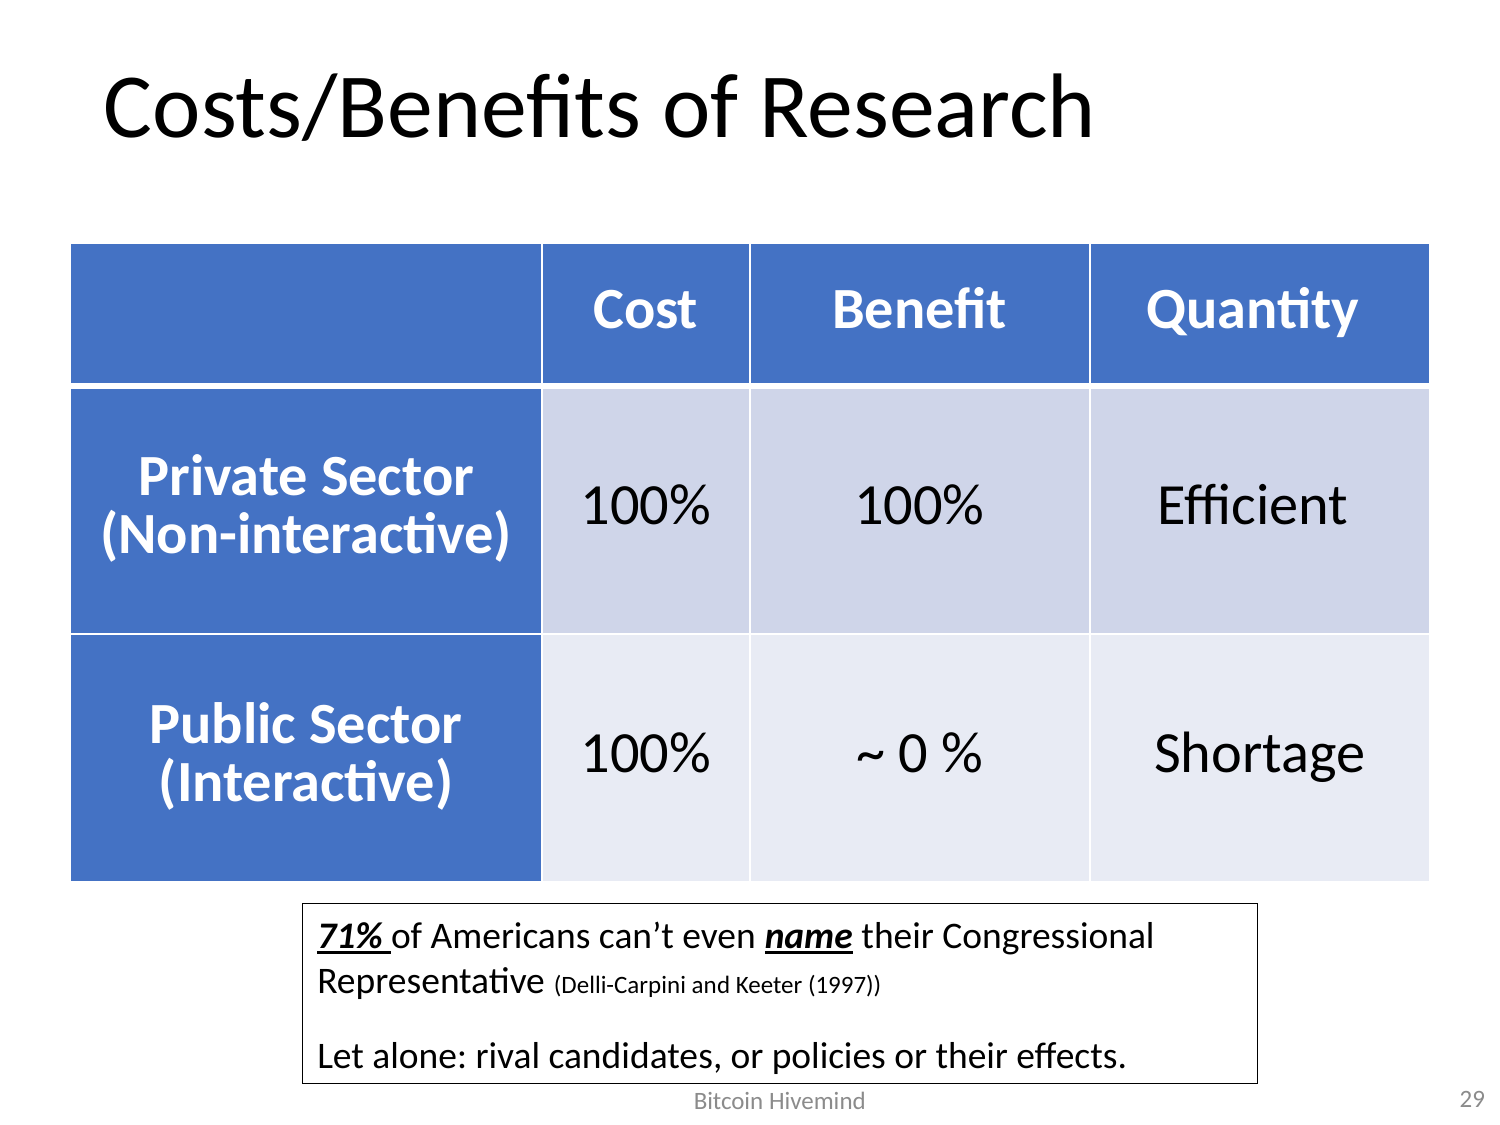

# Costs/Benefits of Research
|  | Cost | Benefit | Quantity |
| --- | --- | --- | --- |
| Private Sector (Non-interactive) | 100% | 100% | Efficient |
| Public Sector (Interactive) | 100% | ~ 0 % | Shortage |
71% of Americans can’t even name their Congressional Representative (Delli-Carpini and Keeter (1997))
Let alone: rival candidates, or policies or their effects.
29
Bitcoin Hivemind